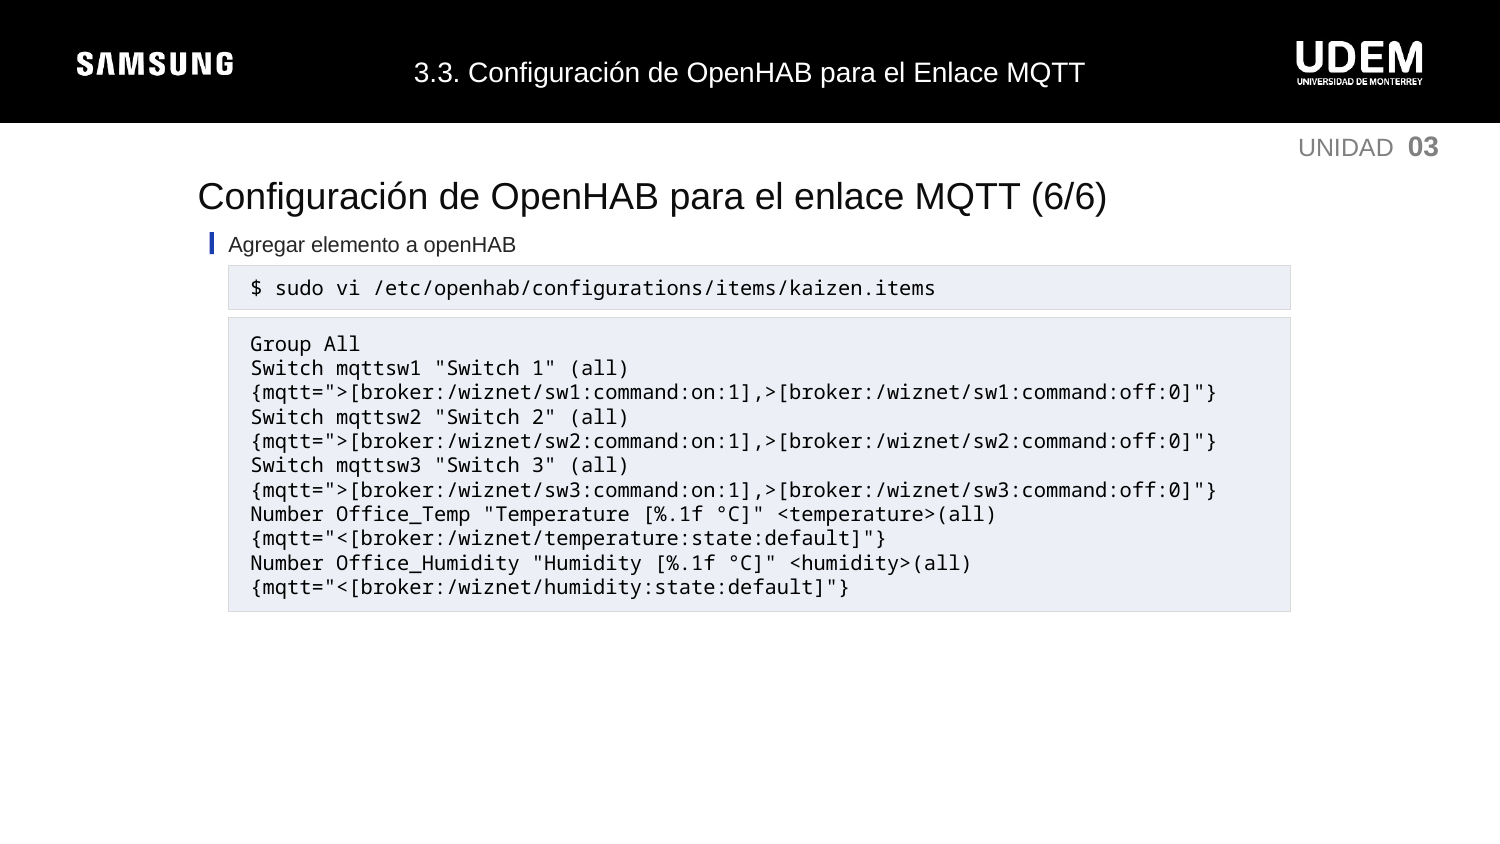

3.3. Configuración de OpenHAB para el Enlace MQTT
UNIDAD  03
Configuración de OpenHAB para el enlace MQTT (6/6)
Agregar elemento a openHAB

$ sudo vi /etc/openhab/configurations/items/kaizen.items
Group All
Switch mqttsw1 "Switch 1" (all) {mqtt=">[broker:/wiznet/sw1:command:on:1],>[broker:/wiznet/sw1:command:off:0]"}
Switch mqttsw2 "Switch 2" (all) {mqtt=">[broker:/wiznet/sw2:command:on:1],>[broker:/wiznet/sw2:command:off:0]"}
Switch mqttsw3 "Switch 3" (all) {mqtt=">[broker:/wiznet/sw3:command:on:1],>[broker:/wiznet/sw3:command:off:0]"}
Number Office_Temp "Temperature [%.1f °C]" <temperature>(all) {mqtt="<[broker:/wiznet/temperature:state:default]"}
Number Office_Humidity "Humidity [%.1f °C]" <humidity>(all)
{mqtt="<[broker:/wiznet/humidity:state:default]"}